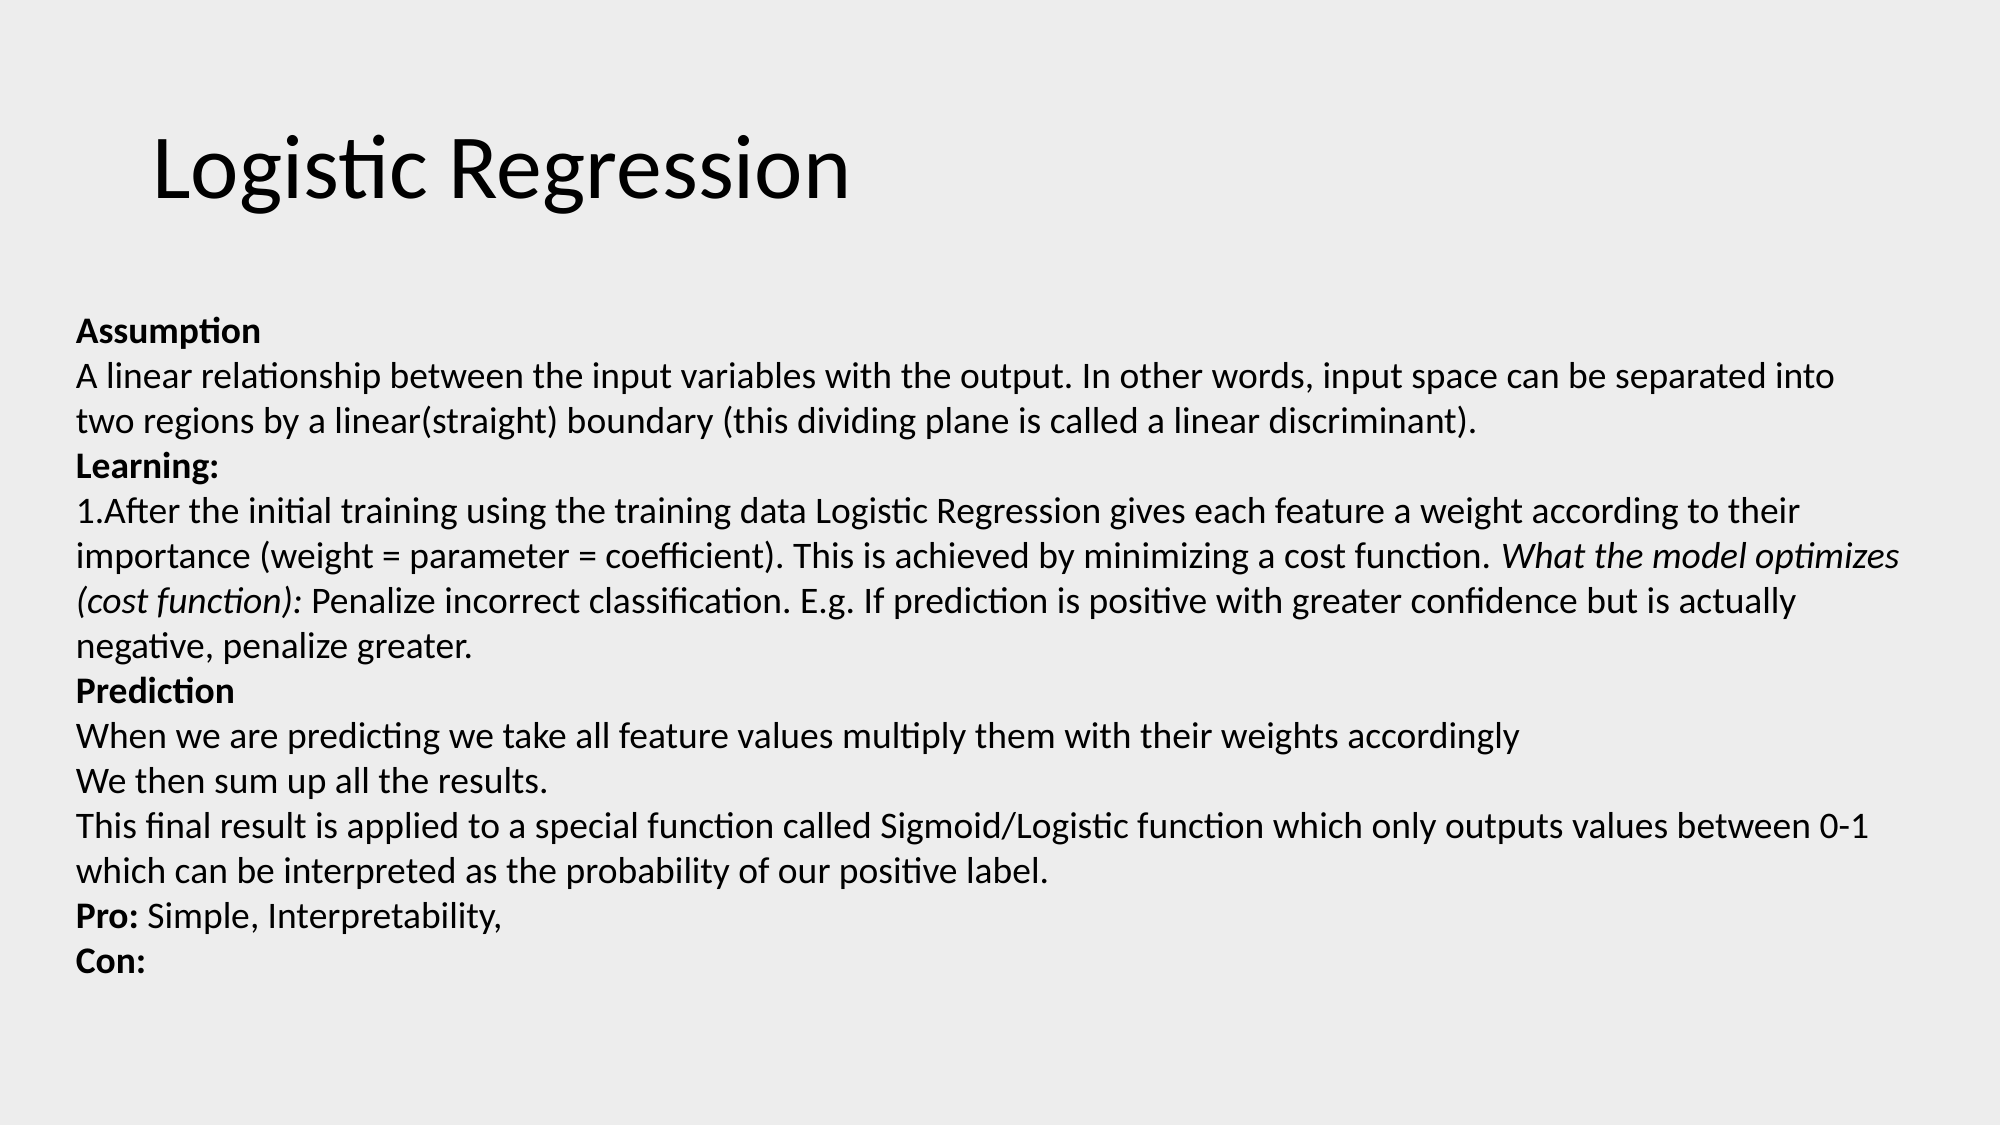

# Logistic Regression
Assumption
A linear relationship between the input variables with the output. In other words, input space can be separated into two regions by a linear(straight) boundary (this dividing plane is called a linear discriminant).
Learning:
After the initial training using the training data Logistic Regression gives each feature a weight according to their importance (weight = parameter = coefficient). This is achieved by minimizing a cost function. What the model optimizes (cost function): Penalize incorrect classification. E.g. If prediction is positive with greater confidence but is actually negative, penalize greater.
Prediction
When we are predicting we take all feature values multiply them with their weights accordingly
We then sum up all the results.
This final result is applied to a special function called Sigmoid/Logistic function which only outputs values between 0-1 which can be interpreted as the probability of our positive label.
Pro: Simple, Interpretability,
Con: